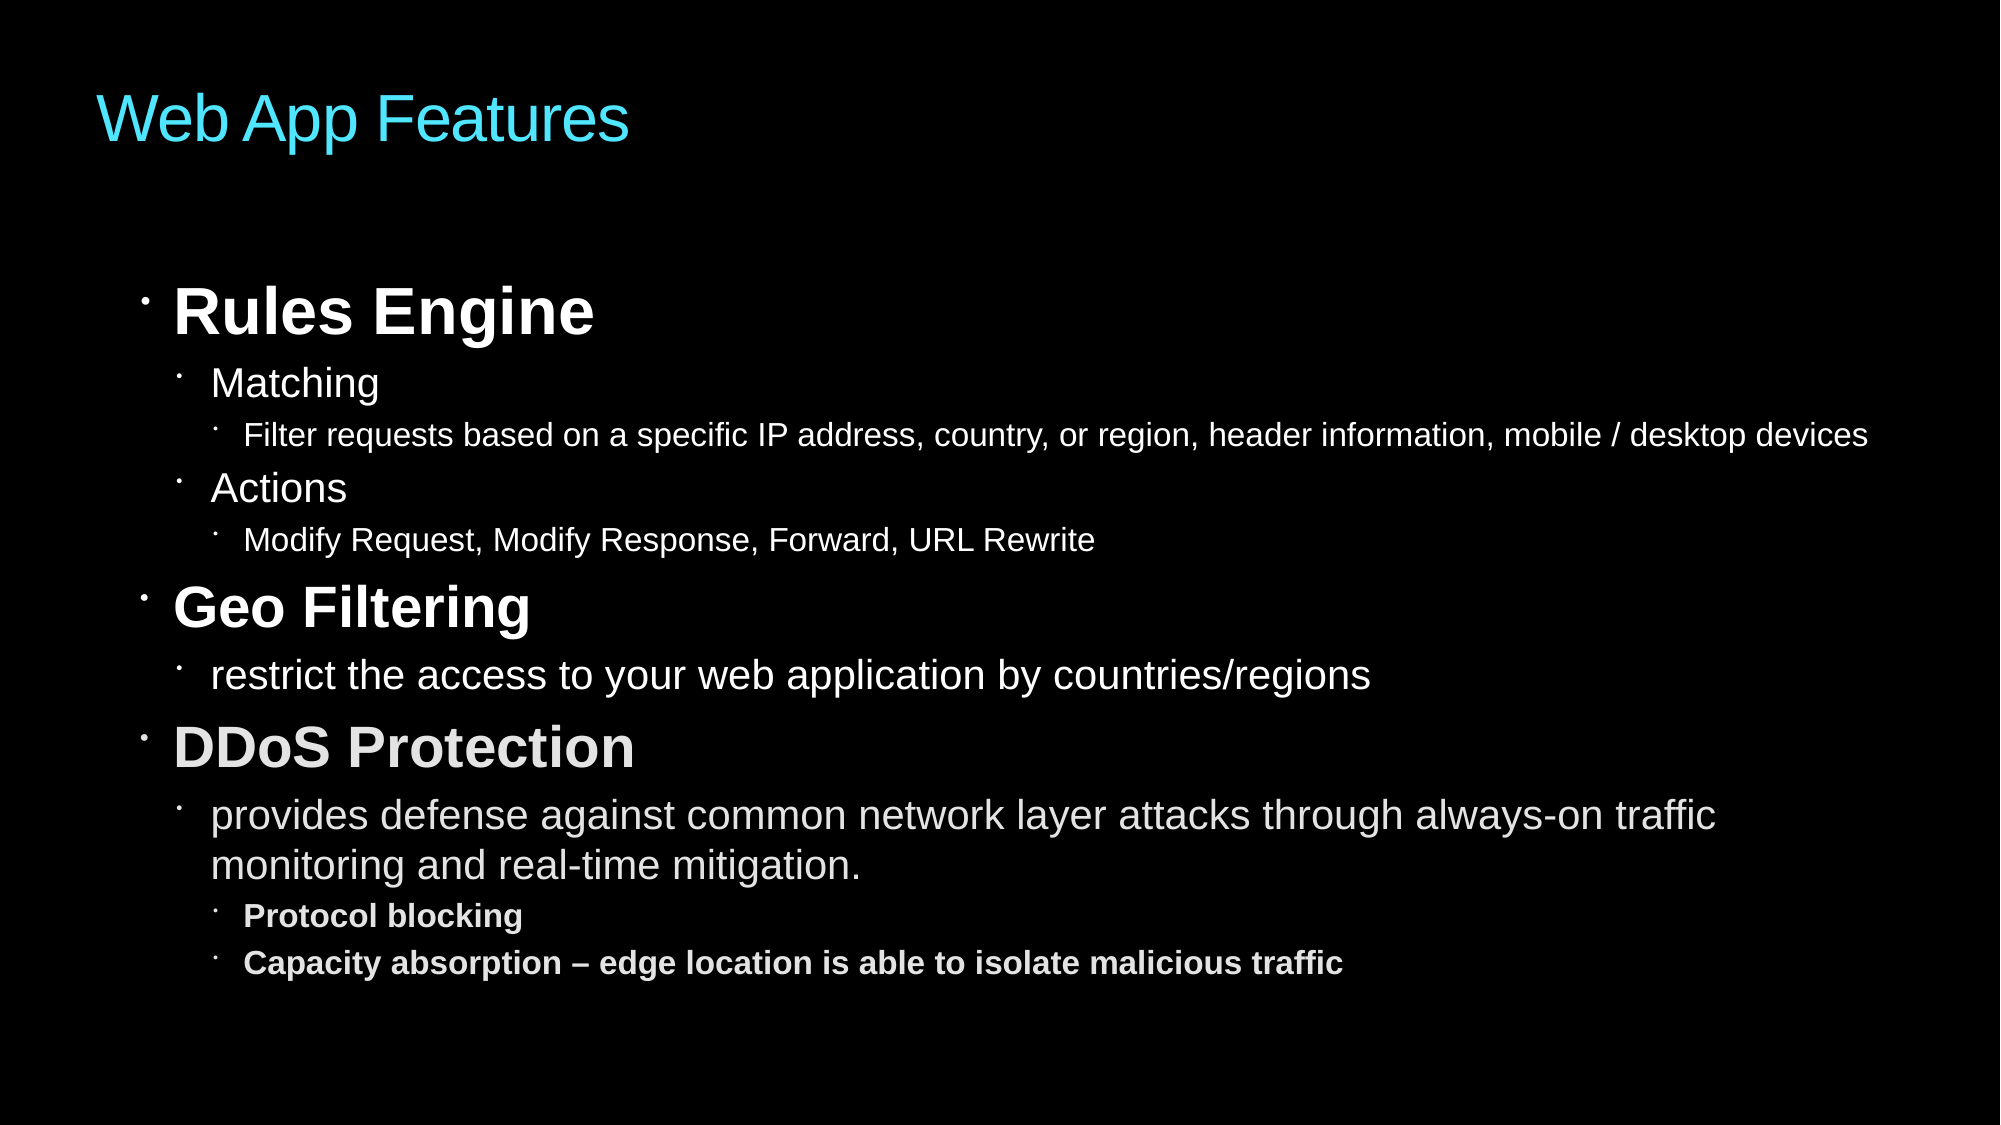

# Web App Features

Rules Engine
Matching
Filter requests based on a specific IP address, country, or region, header information, mobile / desktop devices
Actions
Modify Request, Modify Response, Forward, URL Rewrite
Geo Filtering
restrict the access to your web application by countries/regions
DDoS Protection
provides defense against common network layer attacks through always-on traffic monitoring and real-time mitigation.
Protocol blocking
Capacity absorption – edge location is able to isolate malicious traffic